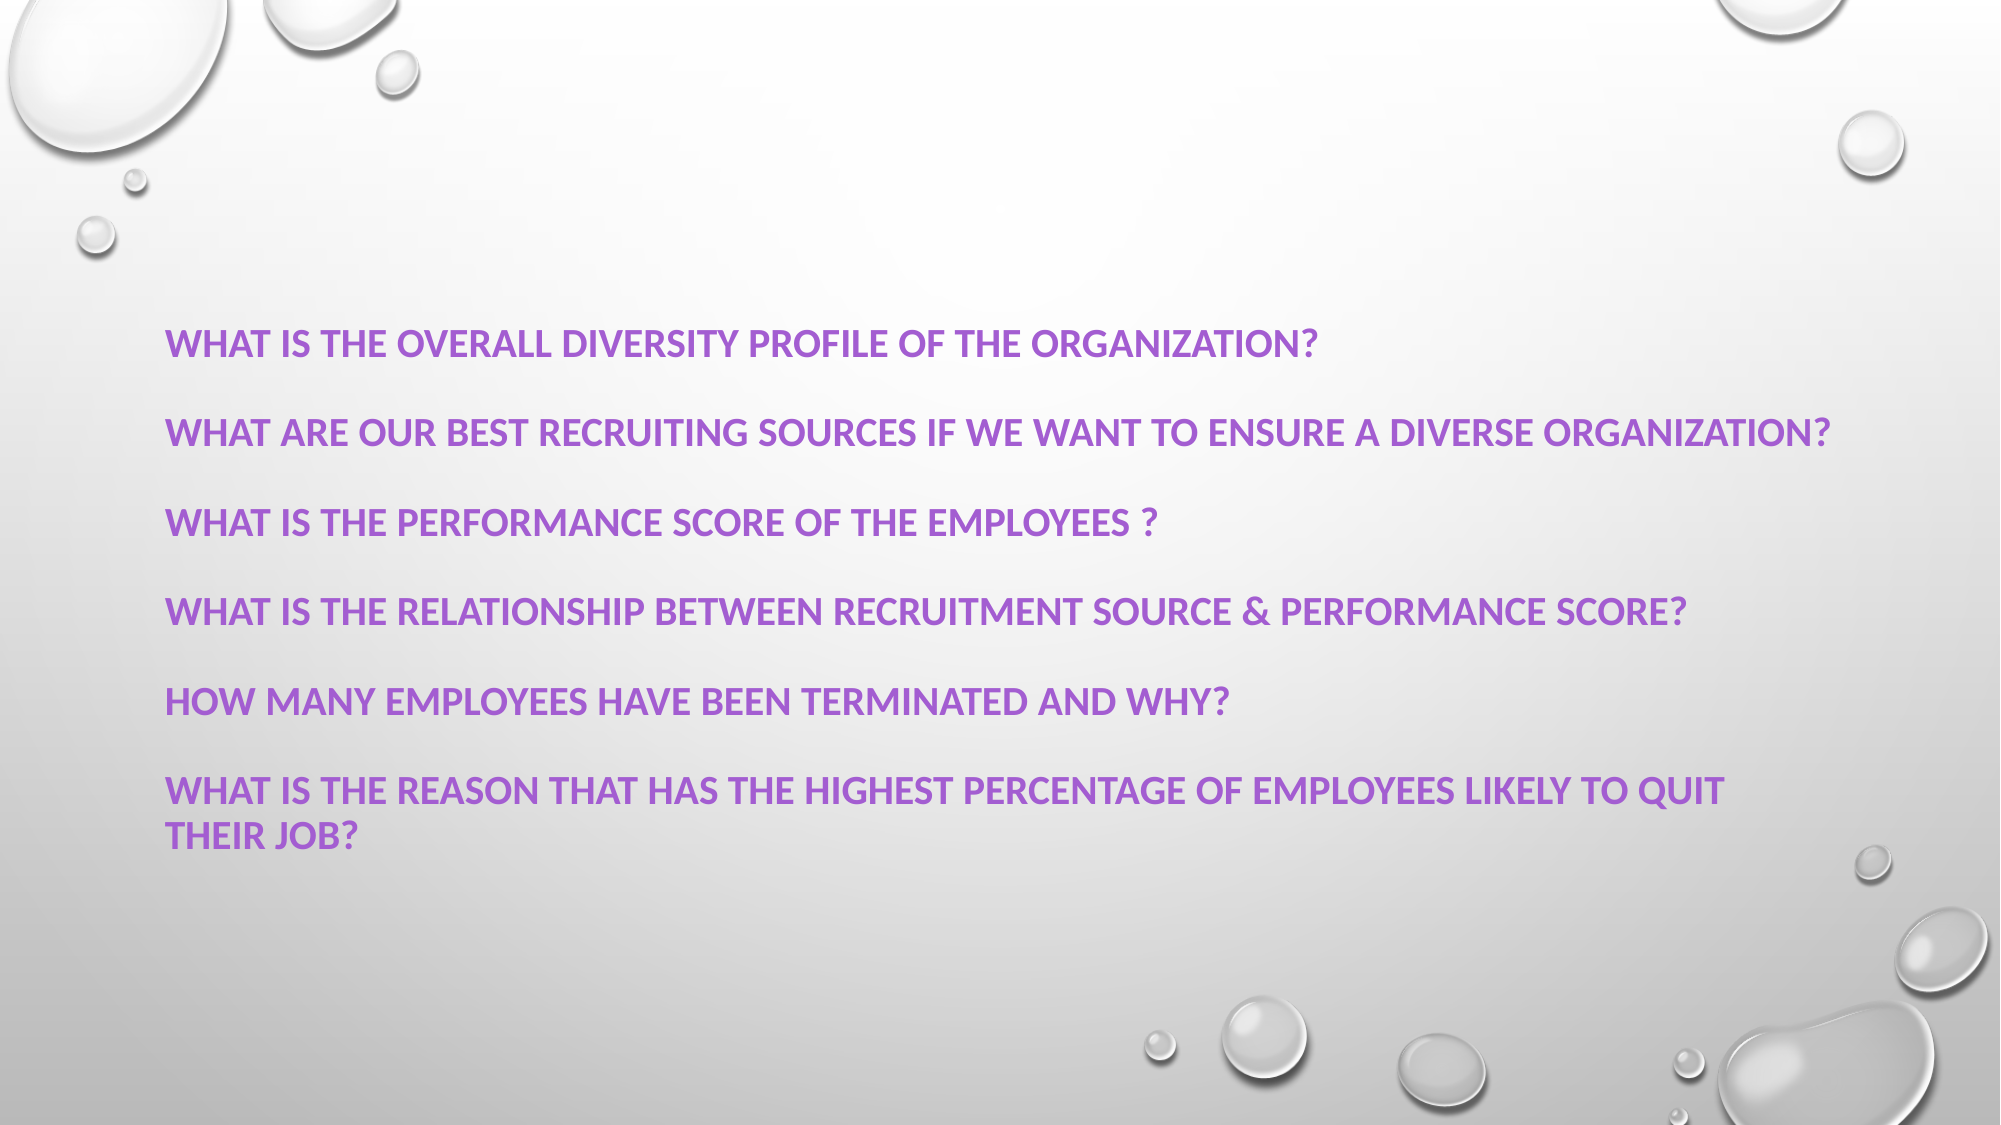

# What is the overall diversity profile of the organization? What are our best recruiting sources if we want to ensure a diverse organization? What is the Performance Score of the employees ? What is the relationship between Recruitment Source & Performance Score? How Many employees have been terminated and why? What is the reason that has the highest percentage of employees likely to quit their job?